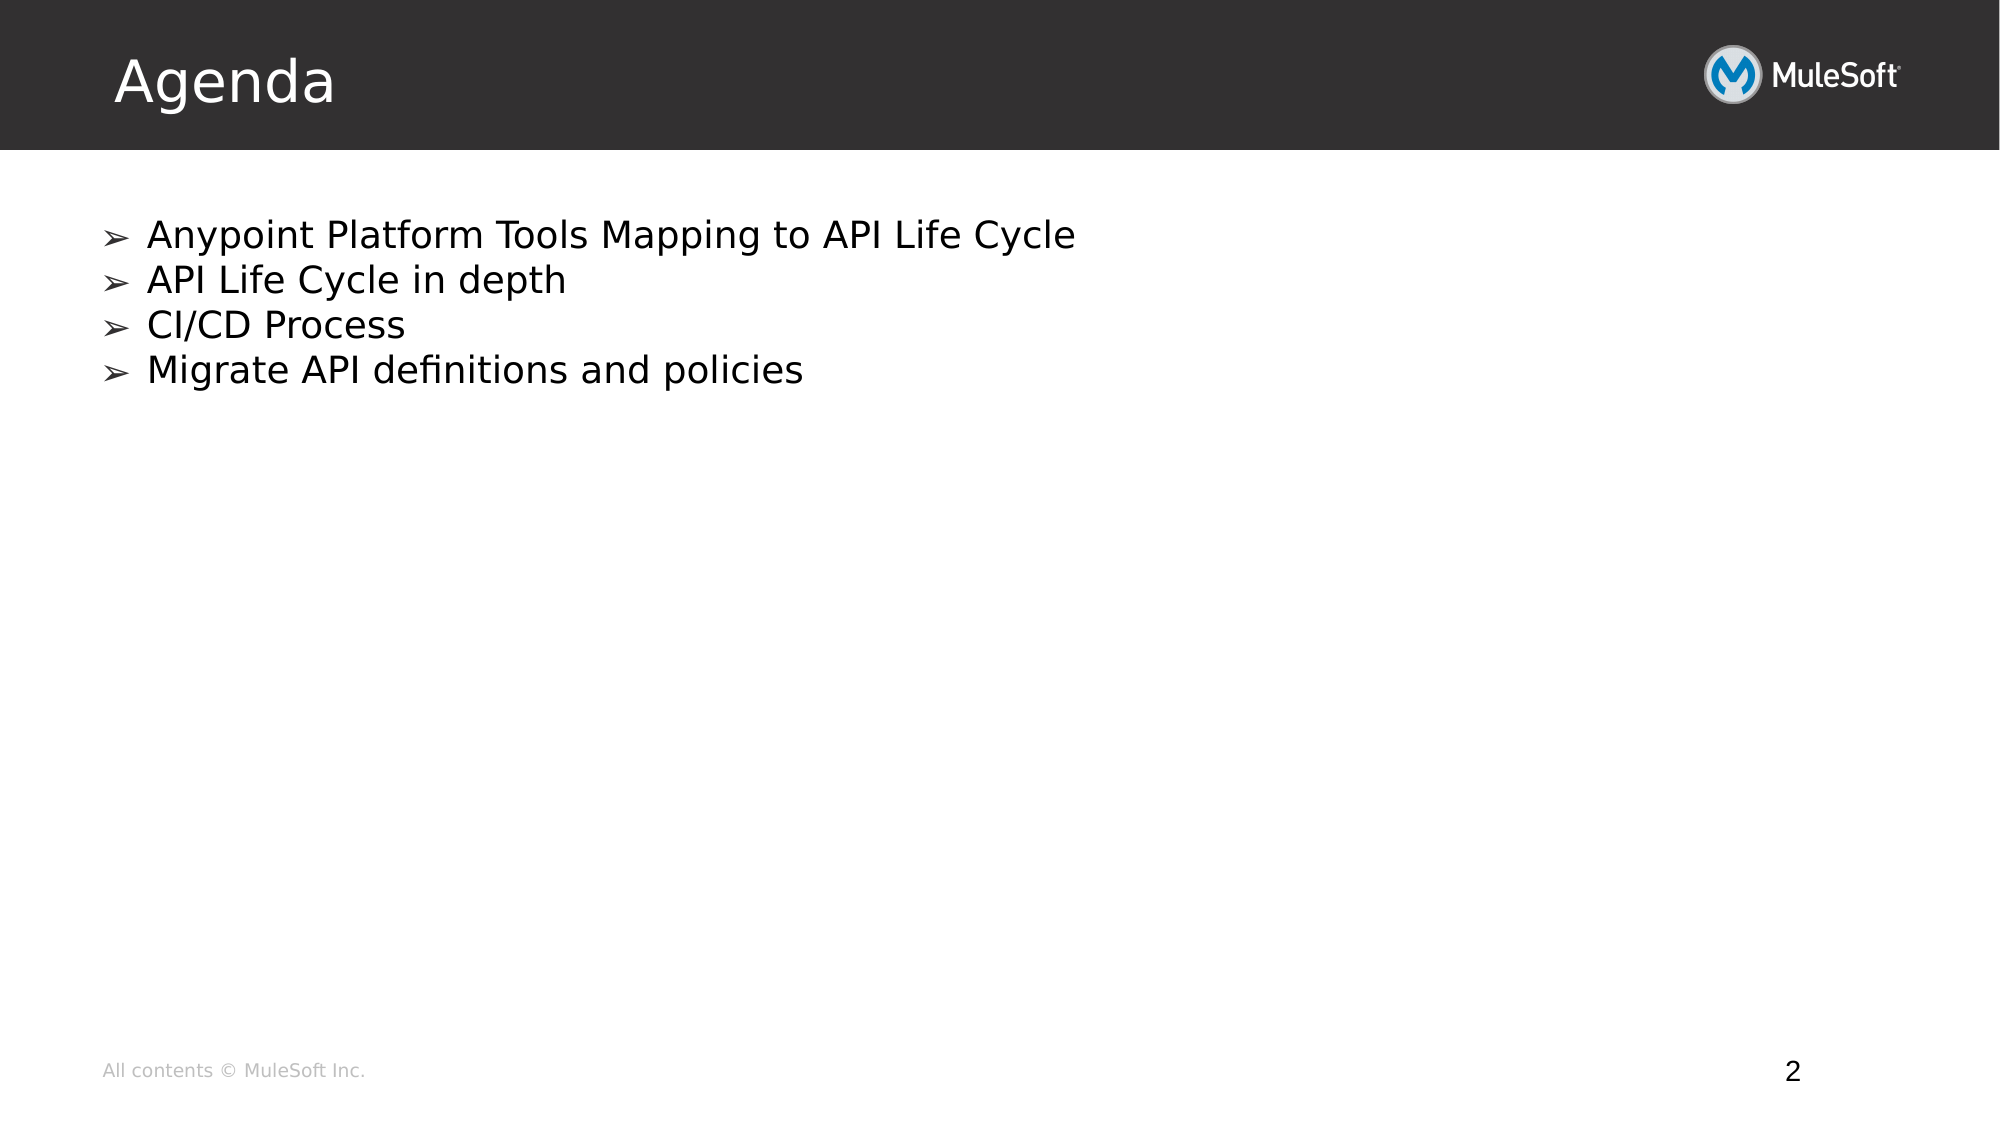

# Agenda
Anypoint Platform Tools Mapping to API Life Cycle
API Life Cycle in depth
CI/CD Process
Migrate API definitions and policies

2